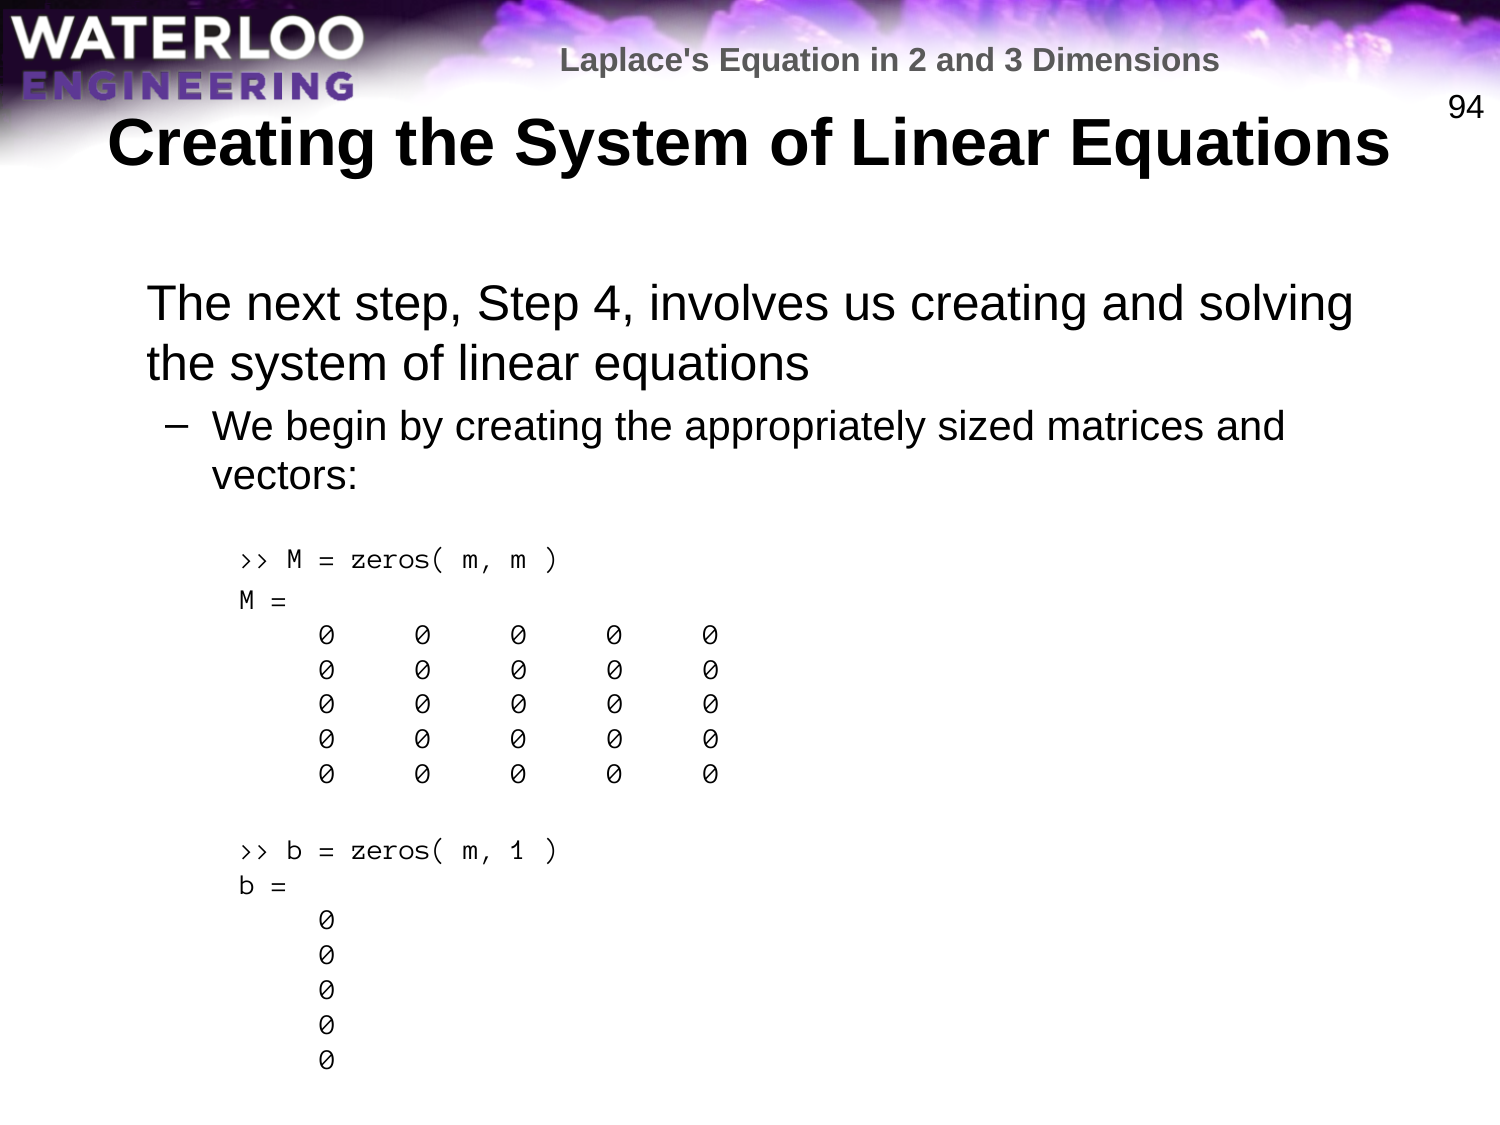

Laplace's Equation in 2 and 3 Dimensions
# Creating the System of Linear Equations
94
	The next step, Step 4, involves us creating and solving the system of linear equations
We begin by creating the appropriately sized matrices and vectors:

>> M = zeros( m, m )
M =
	     0     0     0     0     0
	     0     0     0     0     0
	     0     0     0     0     0
	     0     0     0     0     0
	     0     0     0     0     0

	>> b = zeros( m, 1 )
	b =
	     0
	     0
	     0
	     0
	     0